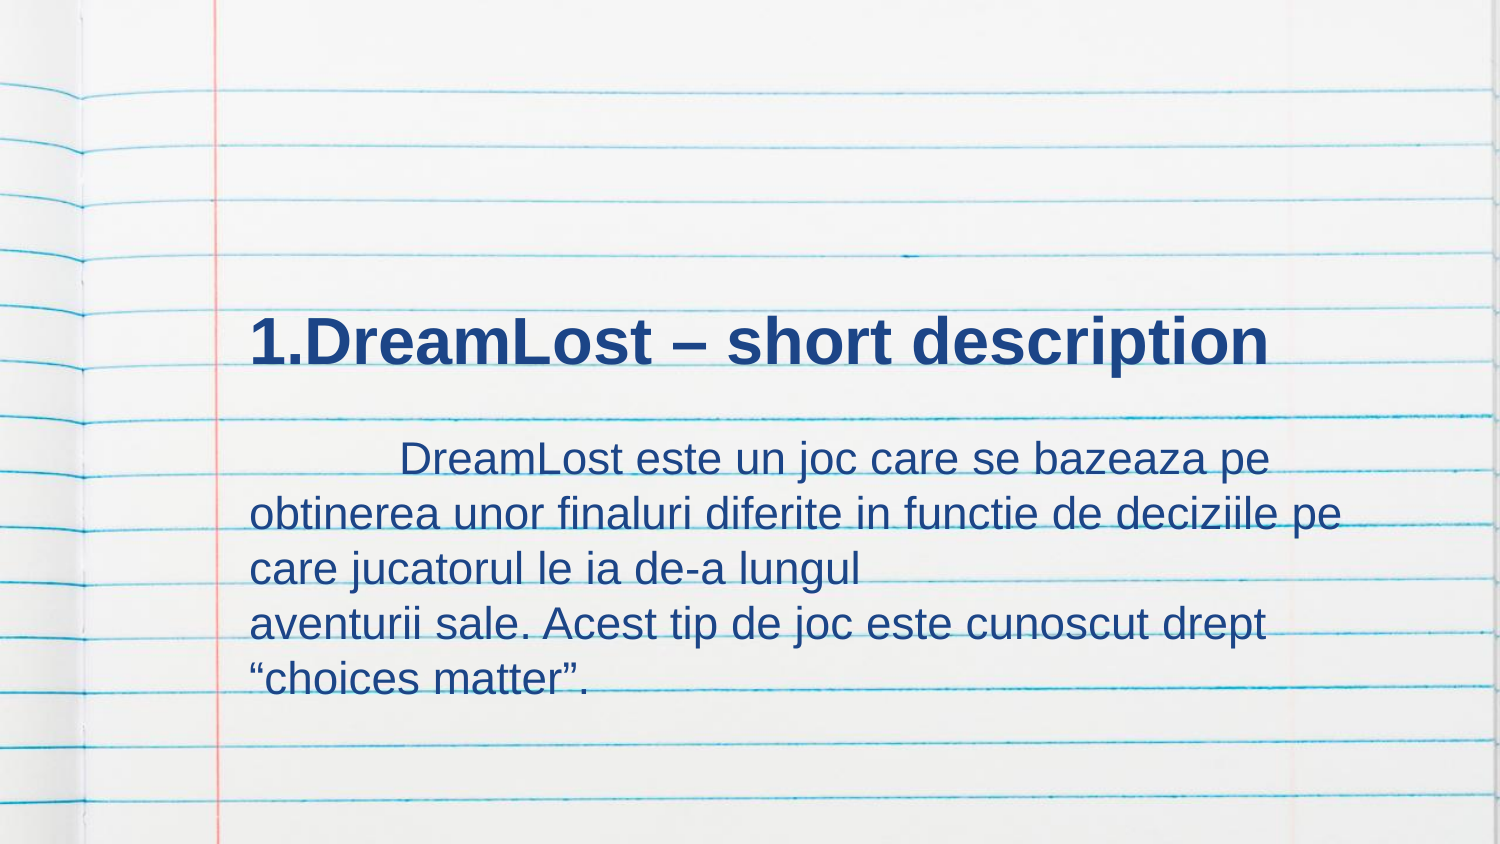

# 1.DreamLost – short description

	DreamLost este un joc care se bazeaza pe obtinerea unor finaluri diferite in functie de deciziile pe care jucatorul le ia de-a lungul
aventurii sale. Acest tip de joc este cunoscut drept “choices matter”.